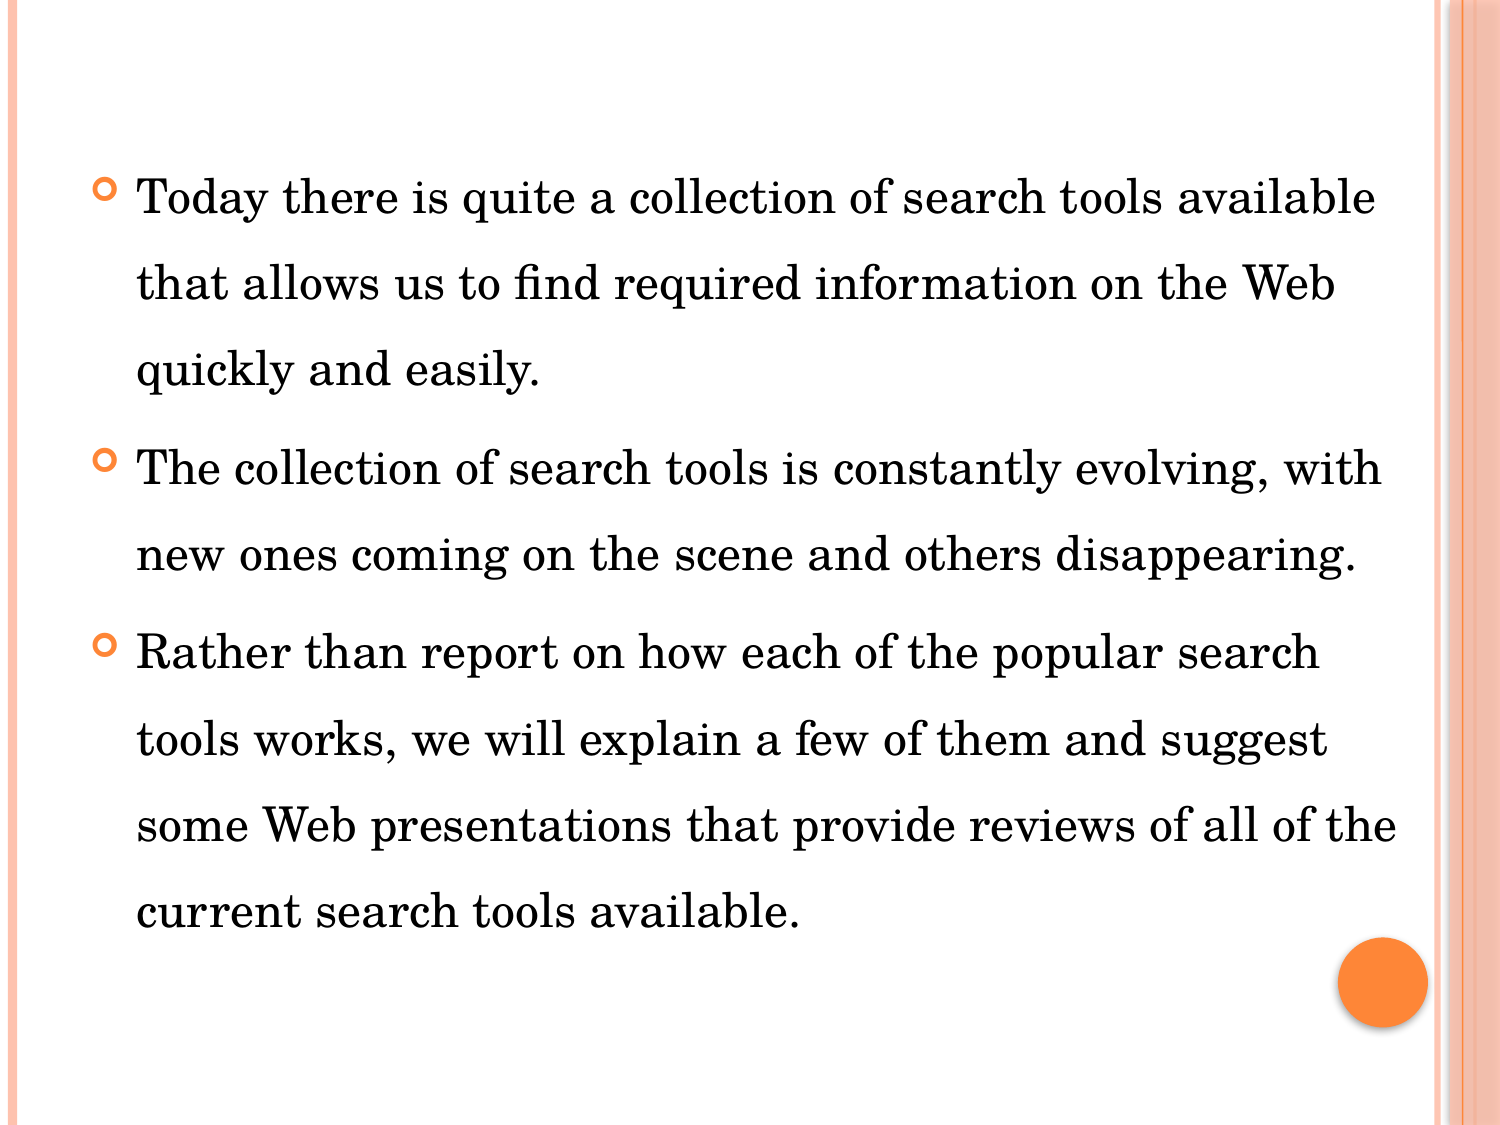

Today there is quite a collection of search tools available that allows us to find required information on the Web quickly and easily.
The collection of search tools is constantly evolving, with new ones coming on the scene and others disappearing.
Rather than report on how each of the popular search tools works, we will explain a few of them and suggest some Web presentations that provide reviews of all of the current search tools available.